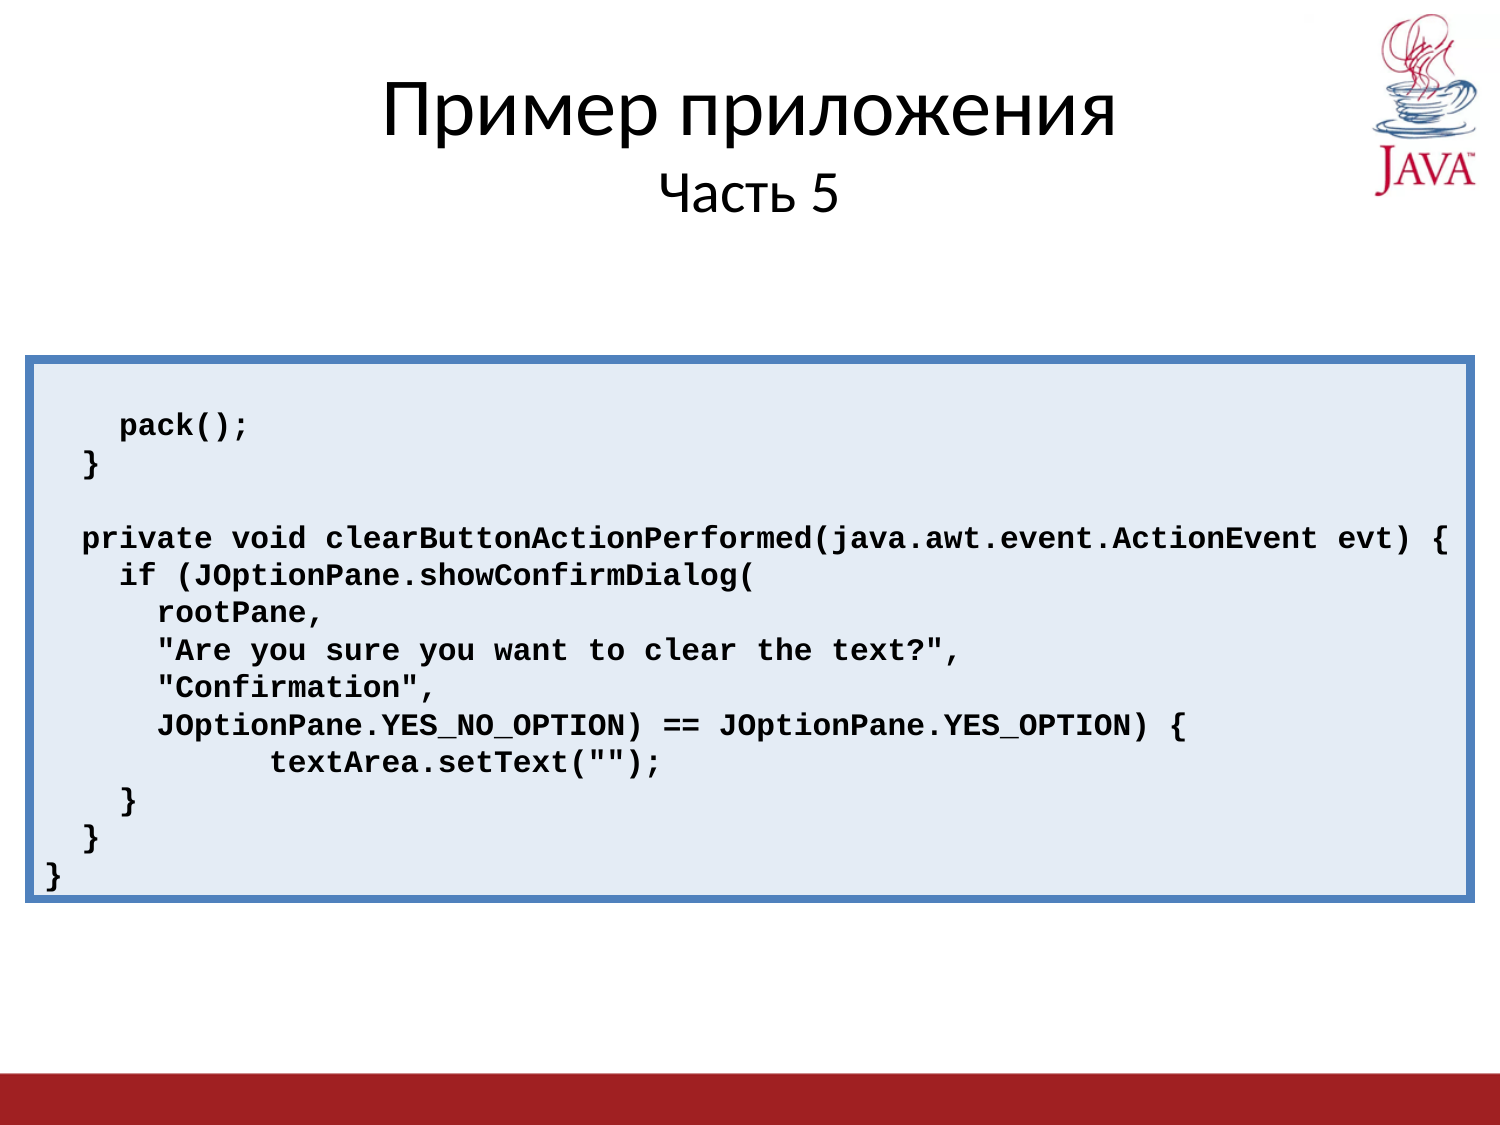

# Пример приложения Часть 5

    pack();
  }

  private void clearButtonActionPerformed(java.awt.event.ActionEvent evt) {
    if (JOptionPane.showConfirmDialog(
      rootPane,
      "Are you sure you want to clear the text?",
      "Confirmation",
      JOptionPane.YES_NO_OPTION) == JOptionPane.YES_OPTION) {
            textArea.setText("");
    }
  }
}